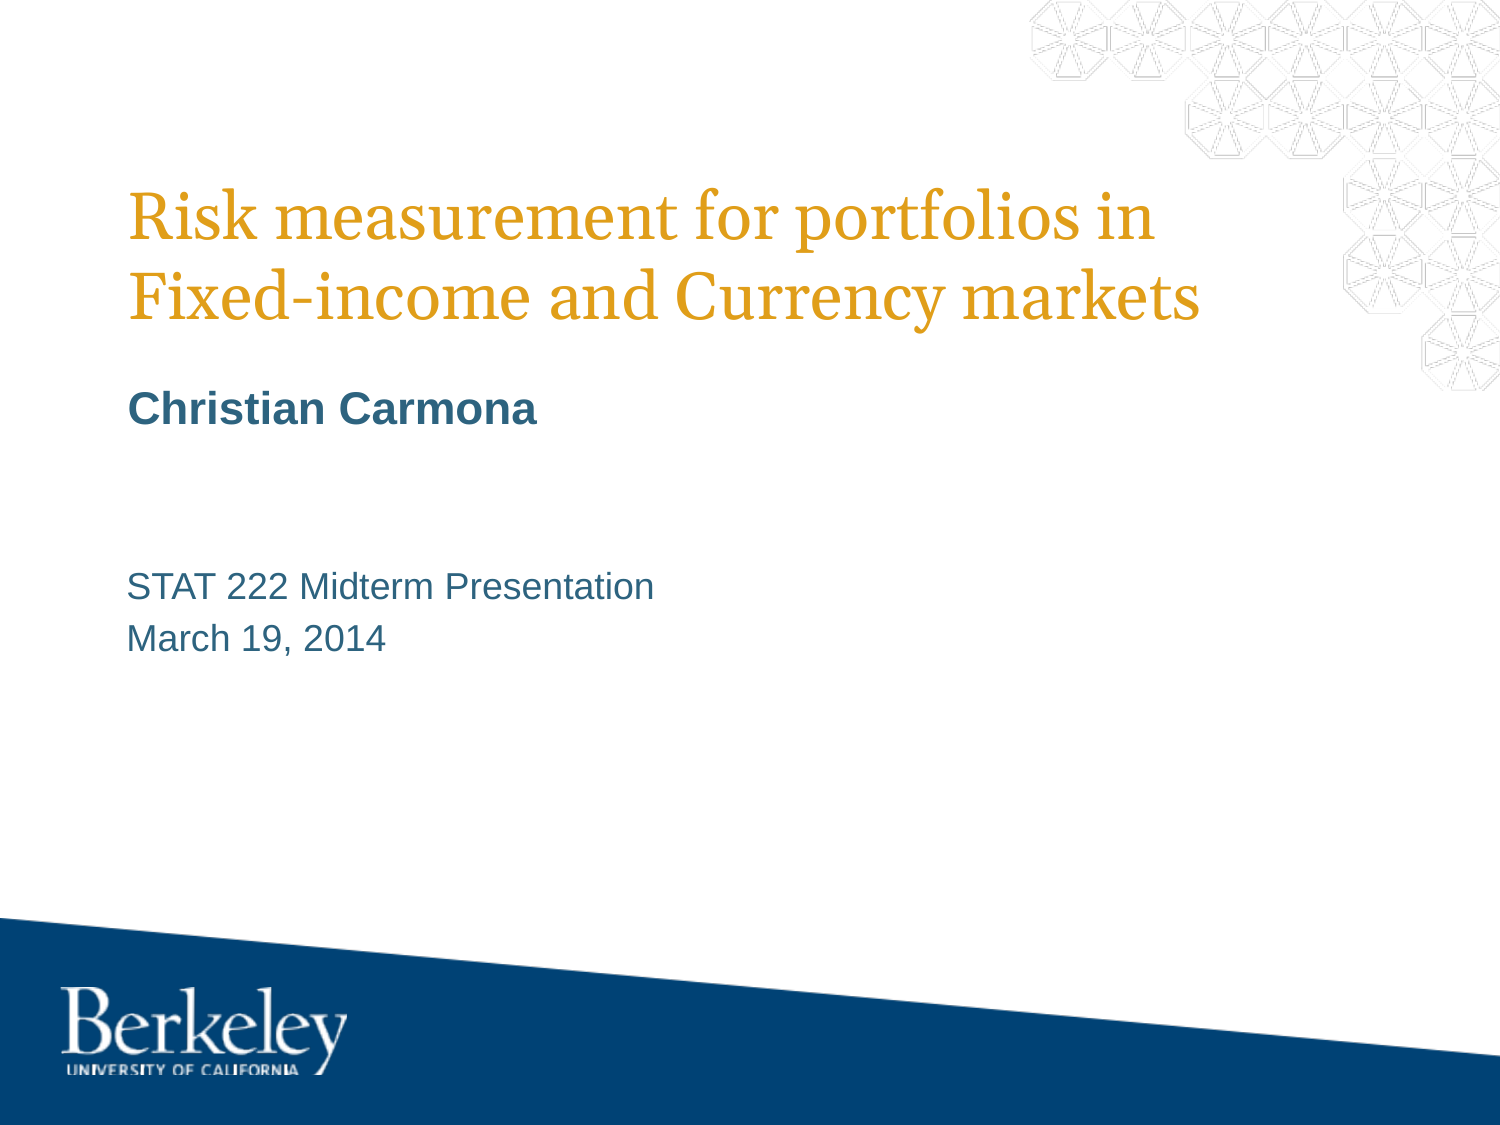

# Risk measurement for portfolios in Fixed-income and Currency markets
Christian Carmona
STAT 222 Midterm Presentation
March 19, 2014